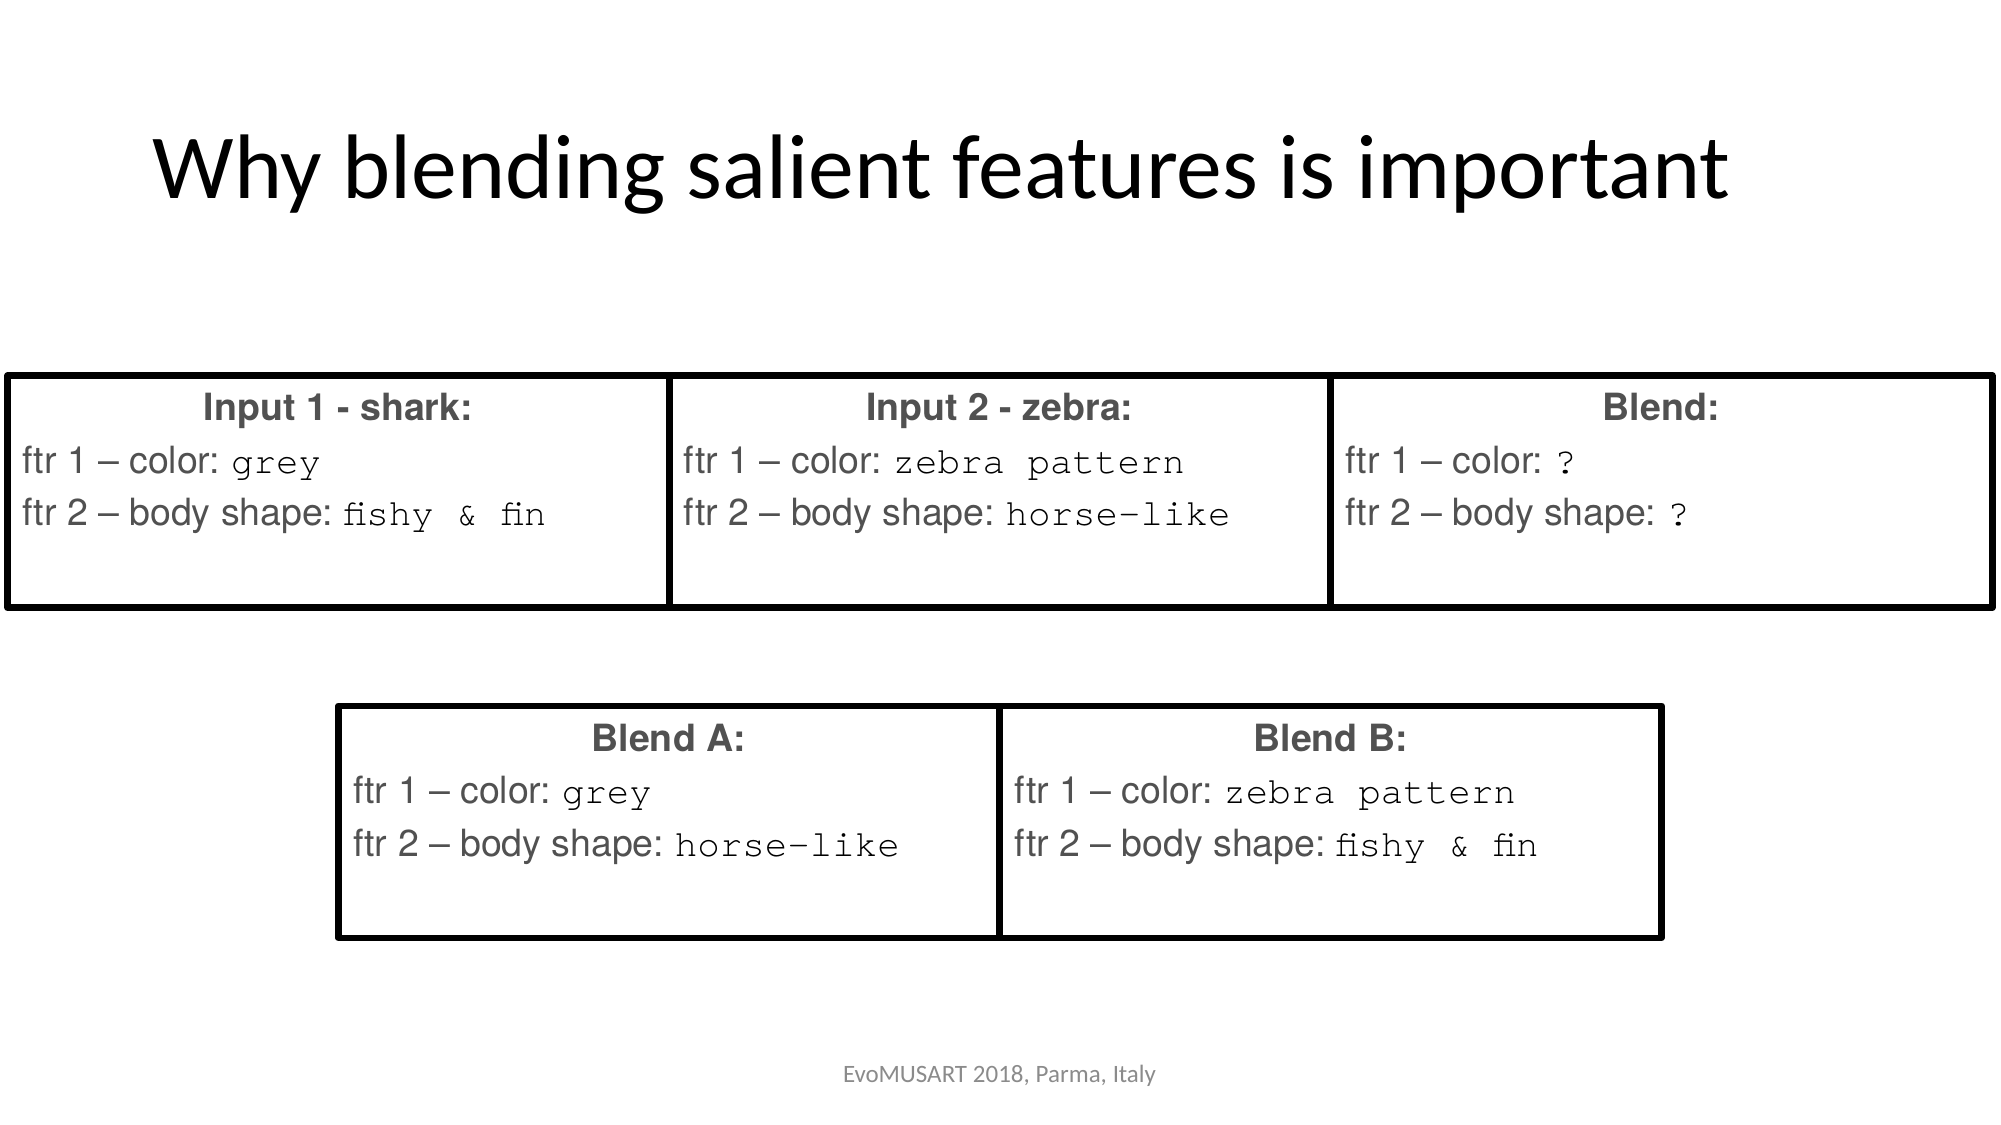

# Why blending salient features is important
Input 1 - shark:
ftr 1 – color: grey
ftr 2 – body shape: fishy & fin
Input 2 - zebra:
ftr 1 – color: zebra pattern
ftr 2 – body shape: horse-like
Blend:
ftr 1 – color: ?
ftr 2 – body shape: ?
Blend A:
ftr 1 – color: grey
ftr 2 – body shape: horse-like
Blend B:
ftr 1 – color: zebra pattern
ftr 2 – body shape: fishy & fin
EvoMUSART 2018, Parma, Italy